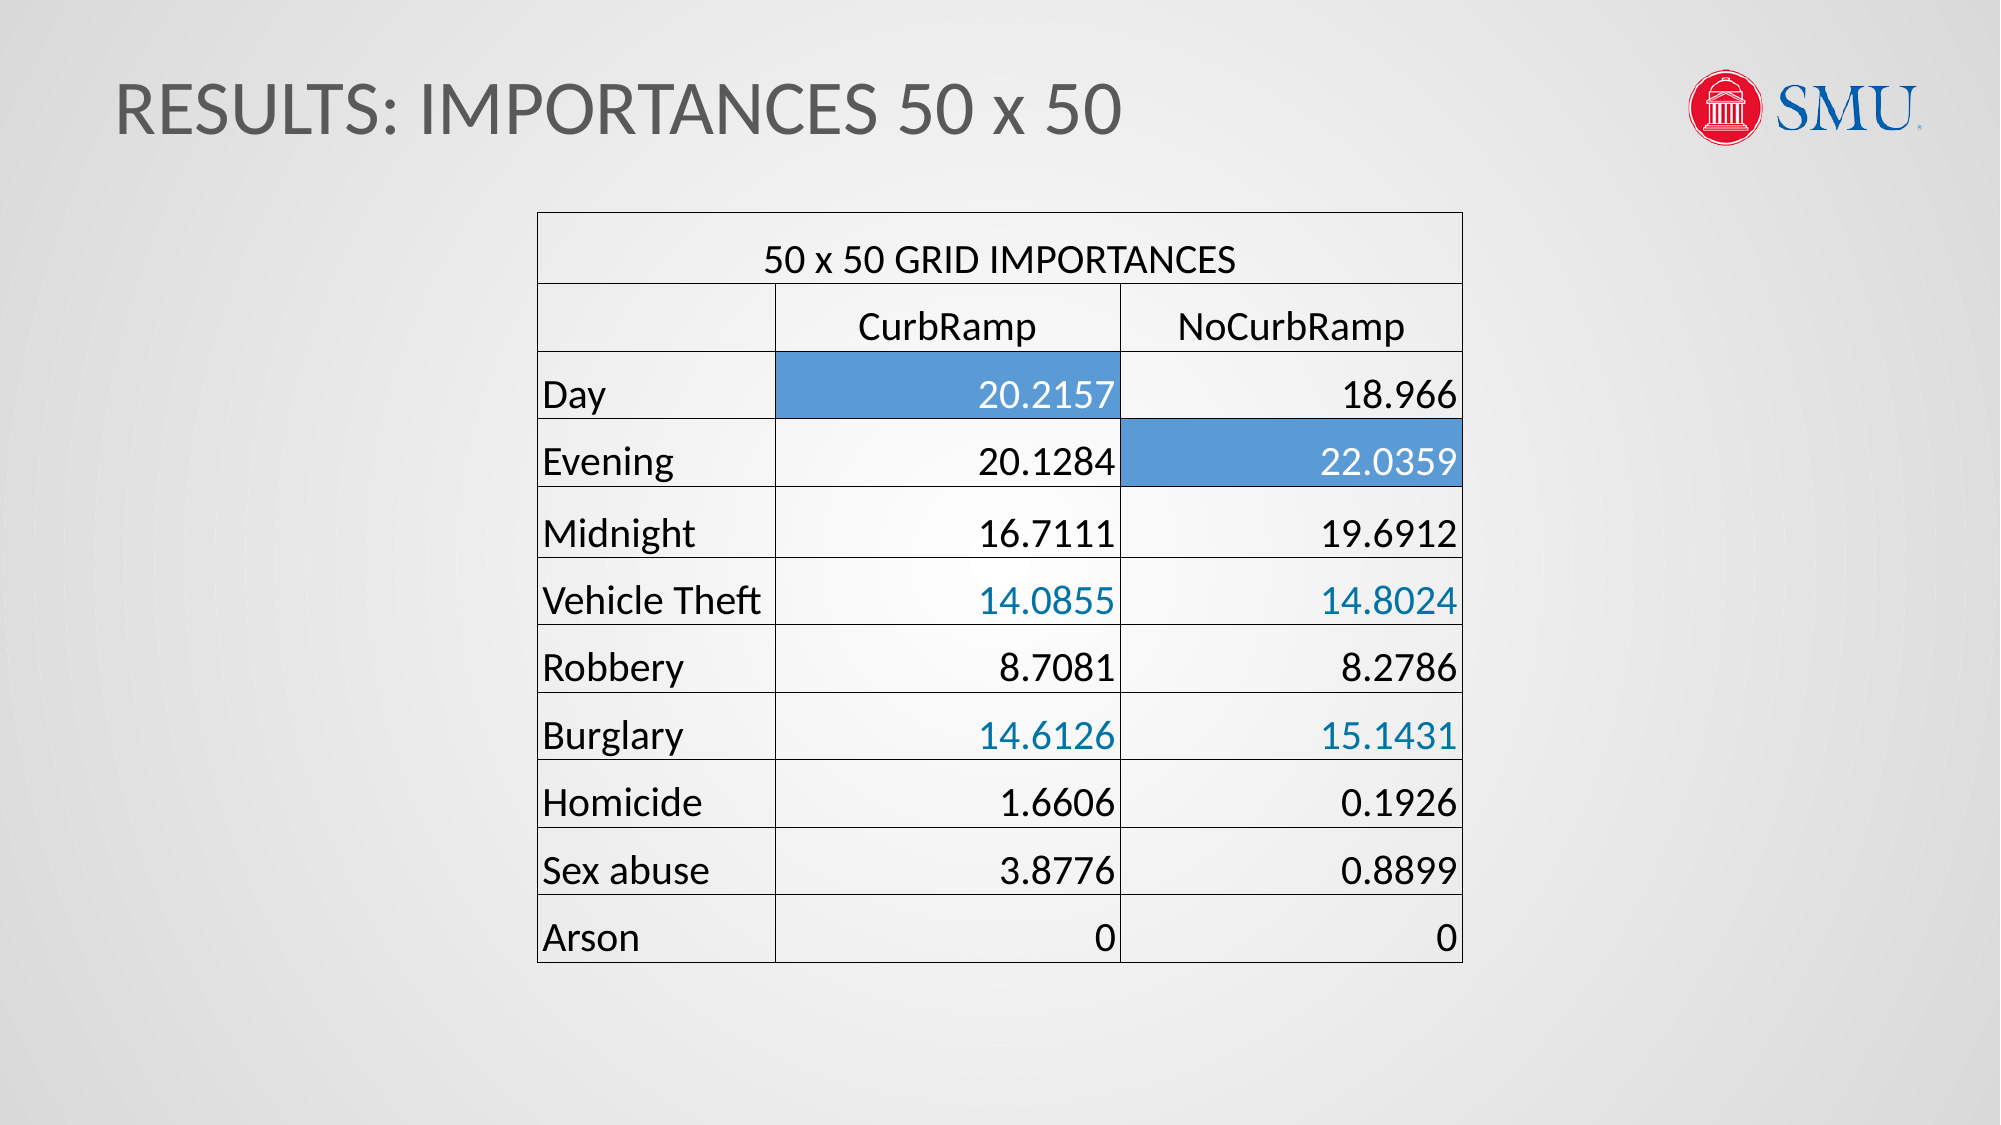

# RESULTS: IMPORTANCES 50 x 50
| 50 x 50 GRID IMPORTANCES |  |  |
| --- | --- | --- |
|  | CurbRamp | NoCurbRamp |
| Day | 20.2157 | 18.966 |
| Evening | 20.1284 | 22.0359 |
| Midnight | 16.7111 | 19.6912 |
| Vehicle Theft | 14.0855 | 14.8024 |
| Robbery | 8.7081 | 8.2786 |
| Burglary | 14.6126 | 15.1431 |
| Homicide | 1.6606 | 0.1926 |
| Sex abuse | 3.8776 | 0.8899 |
| Arson | 0 | 0 |